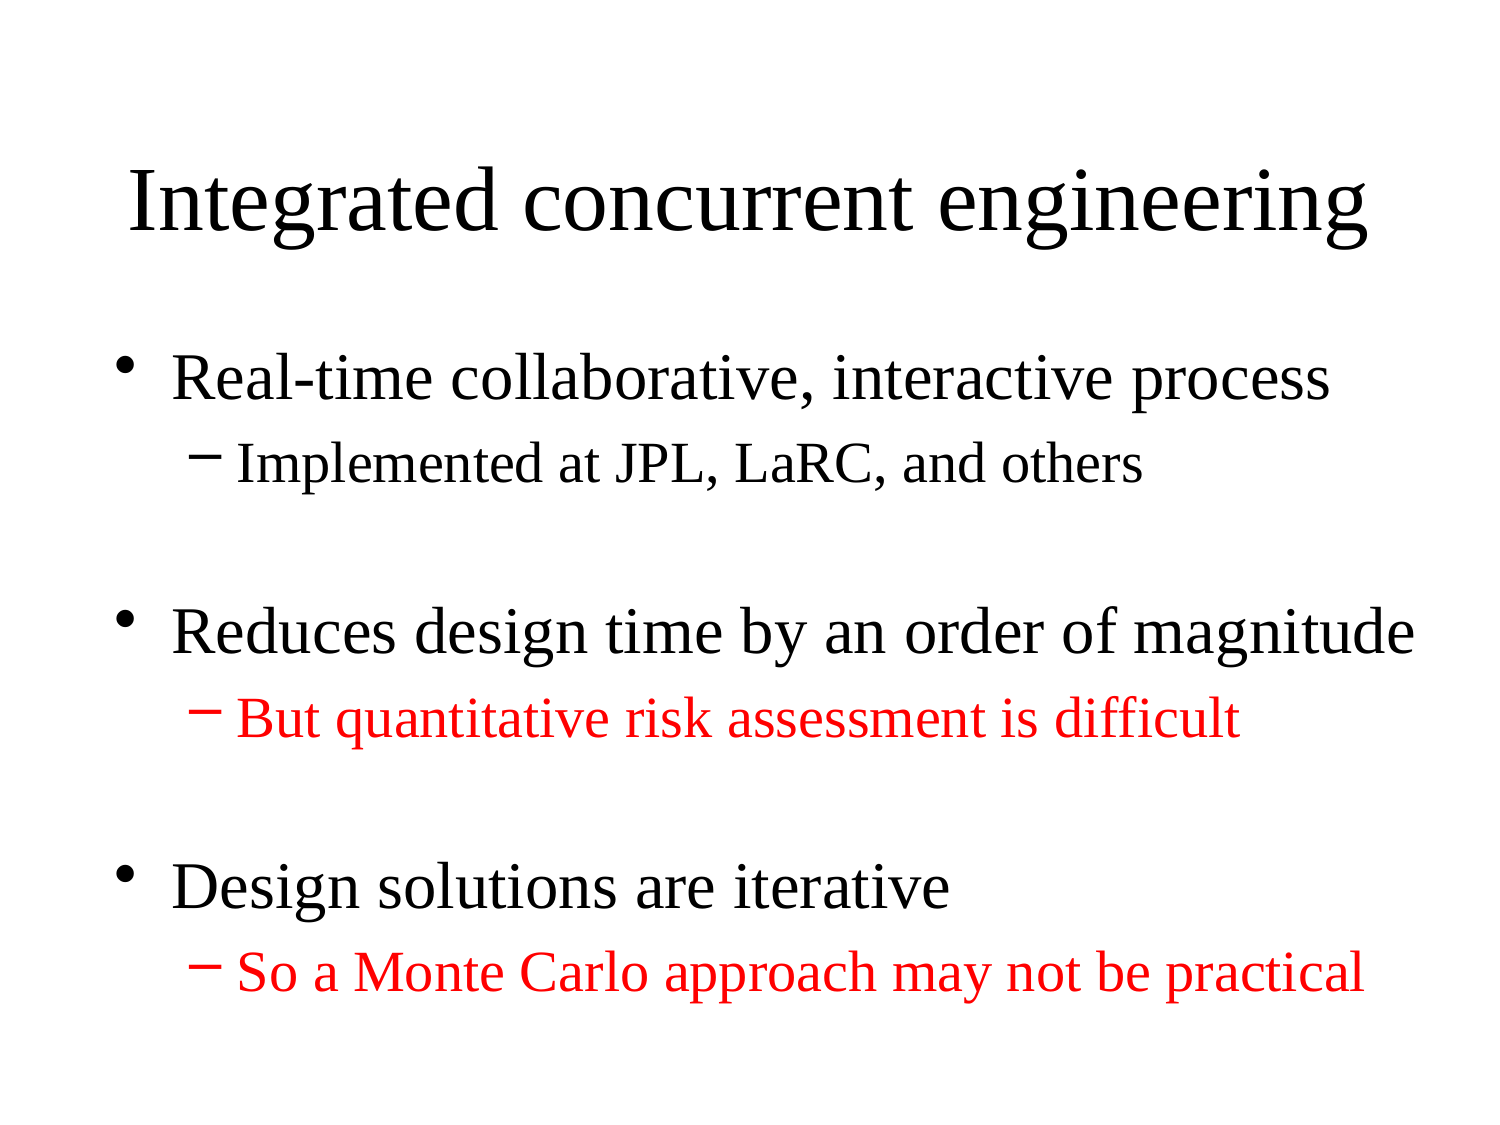

# Integrated concurrent engineering
Real-time collaborative, interactive process
Implemented at JPL, LaRC, and others

Reduces design time by an order of magnitude
But quantitative risk assessment is difficult

Design solutions are iterative
So a Monte Carlo approach may not be practical